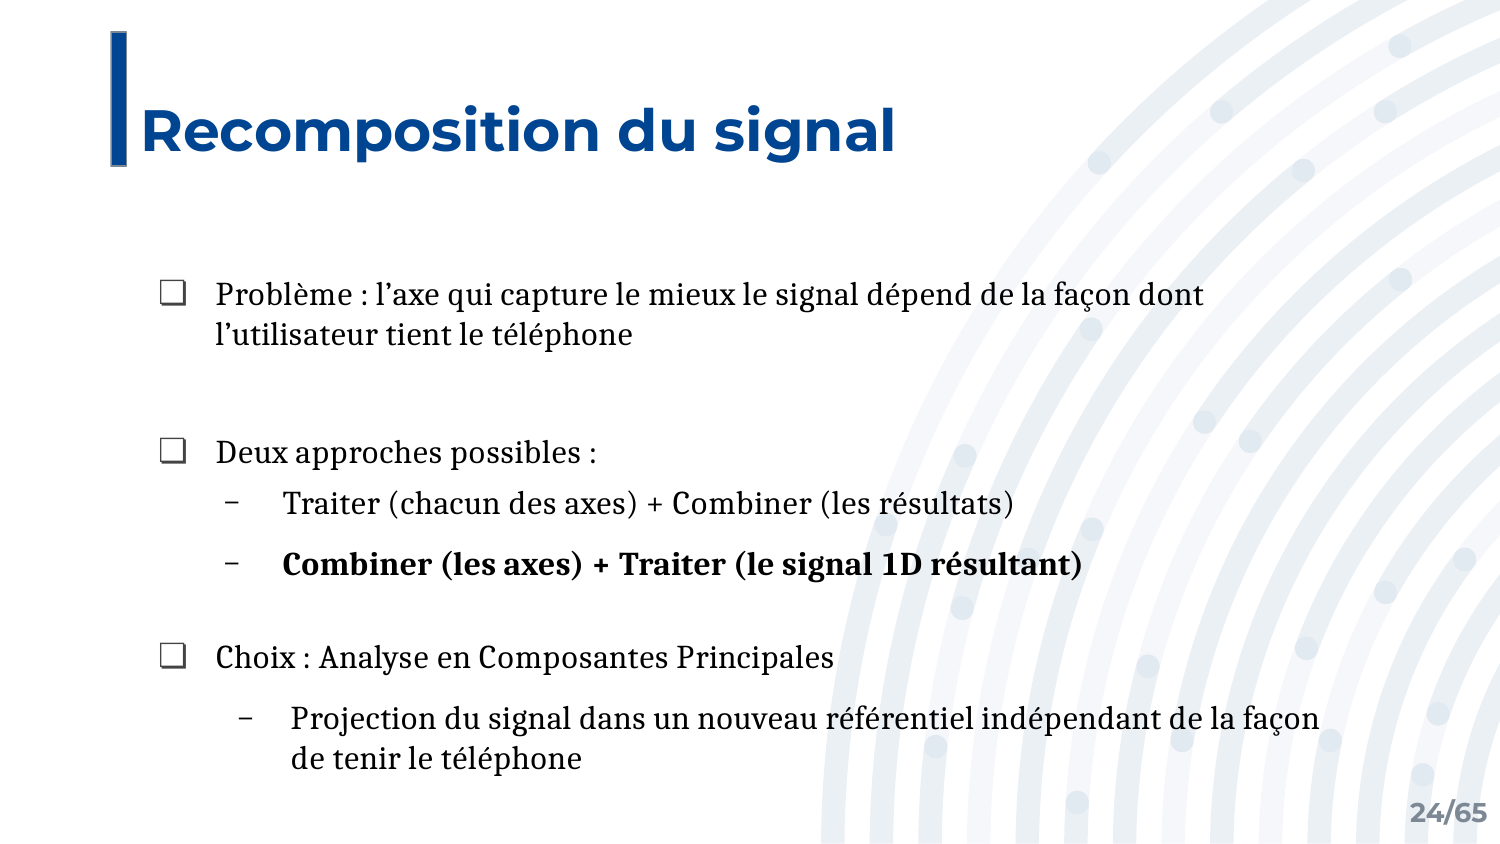

# Recomposition du signal
Problème : l’axe qui capture le mieux le signal dépend de la façon dont l’utilisateur tient le téléphone
Deux approches possibles :
Traiter (chacun des axes) + Combiner (les résultats)
Combiner (les axes) + Traiter (le signal 1D résultant)
Choix : Analyse en Composantes Principales
Projection du signal dans un nouveau référentiel indépendant de la façon de tenir le téléphone
24/65